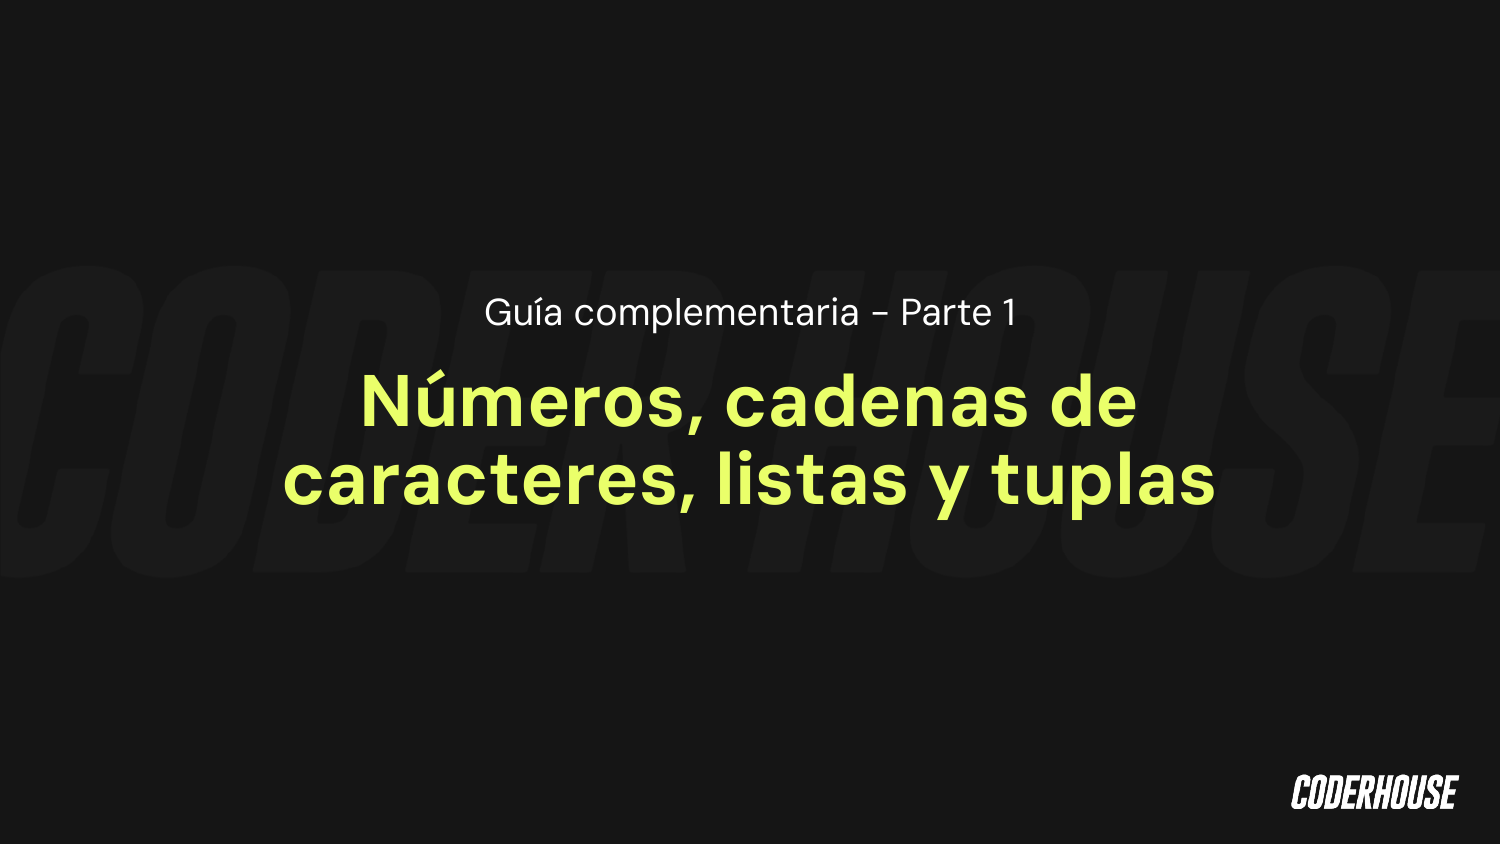

Guía complementaria - Parte 1
Números, cadenas de caracteres, listas y tuplas